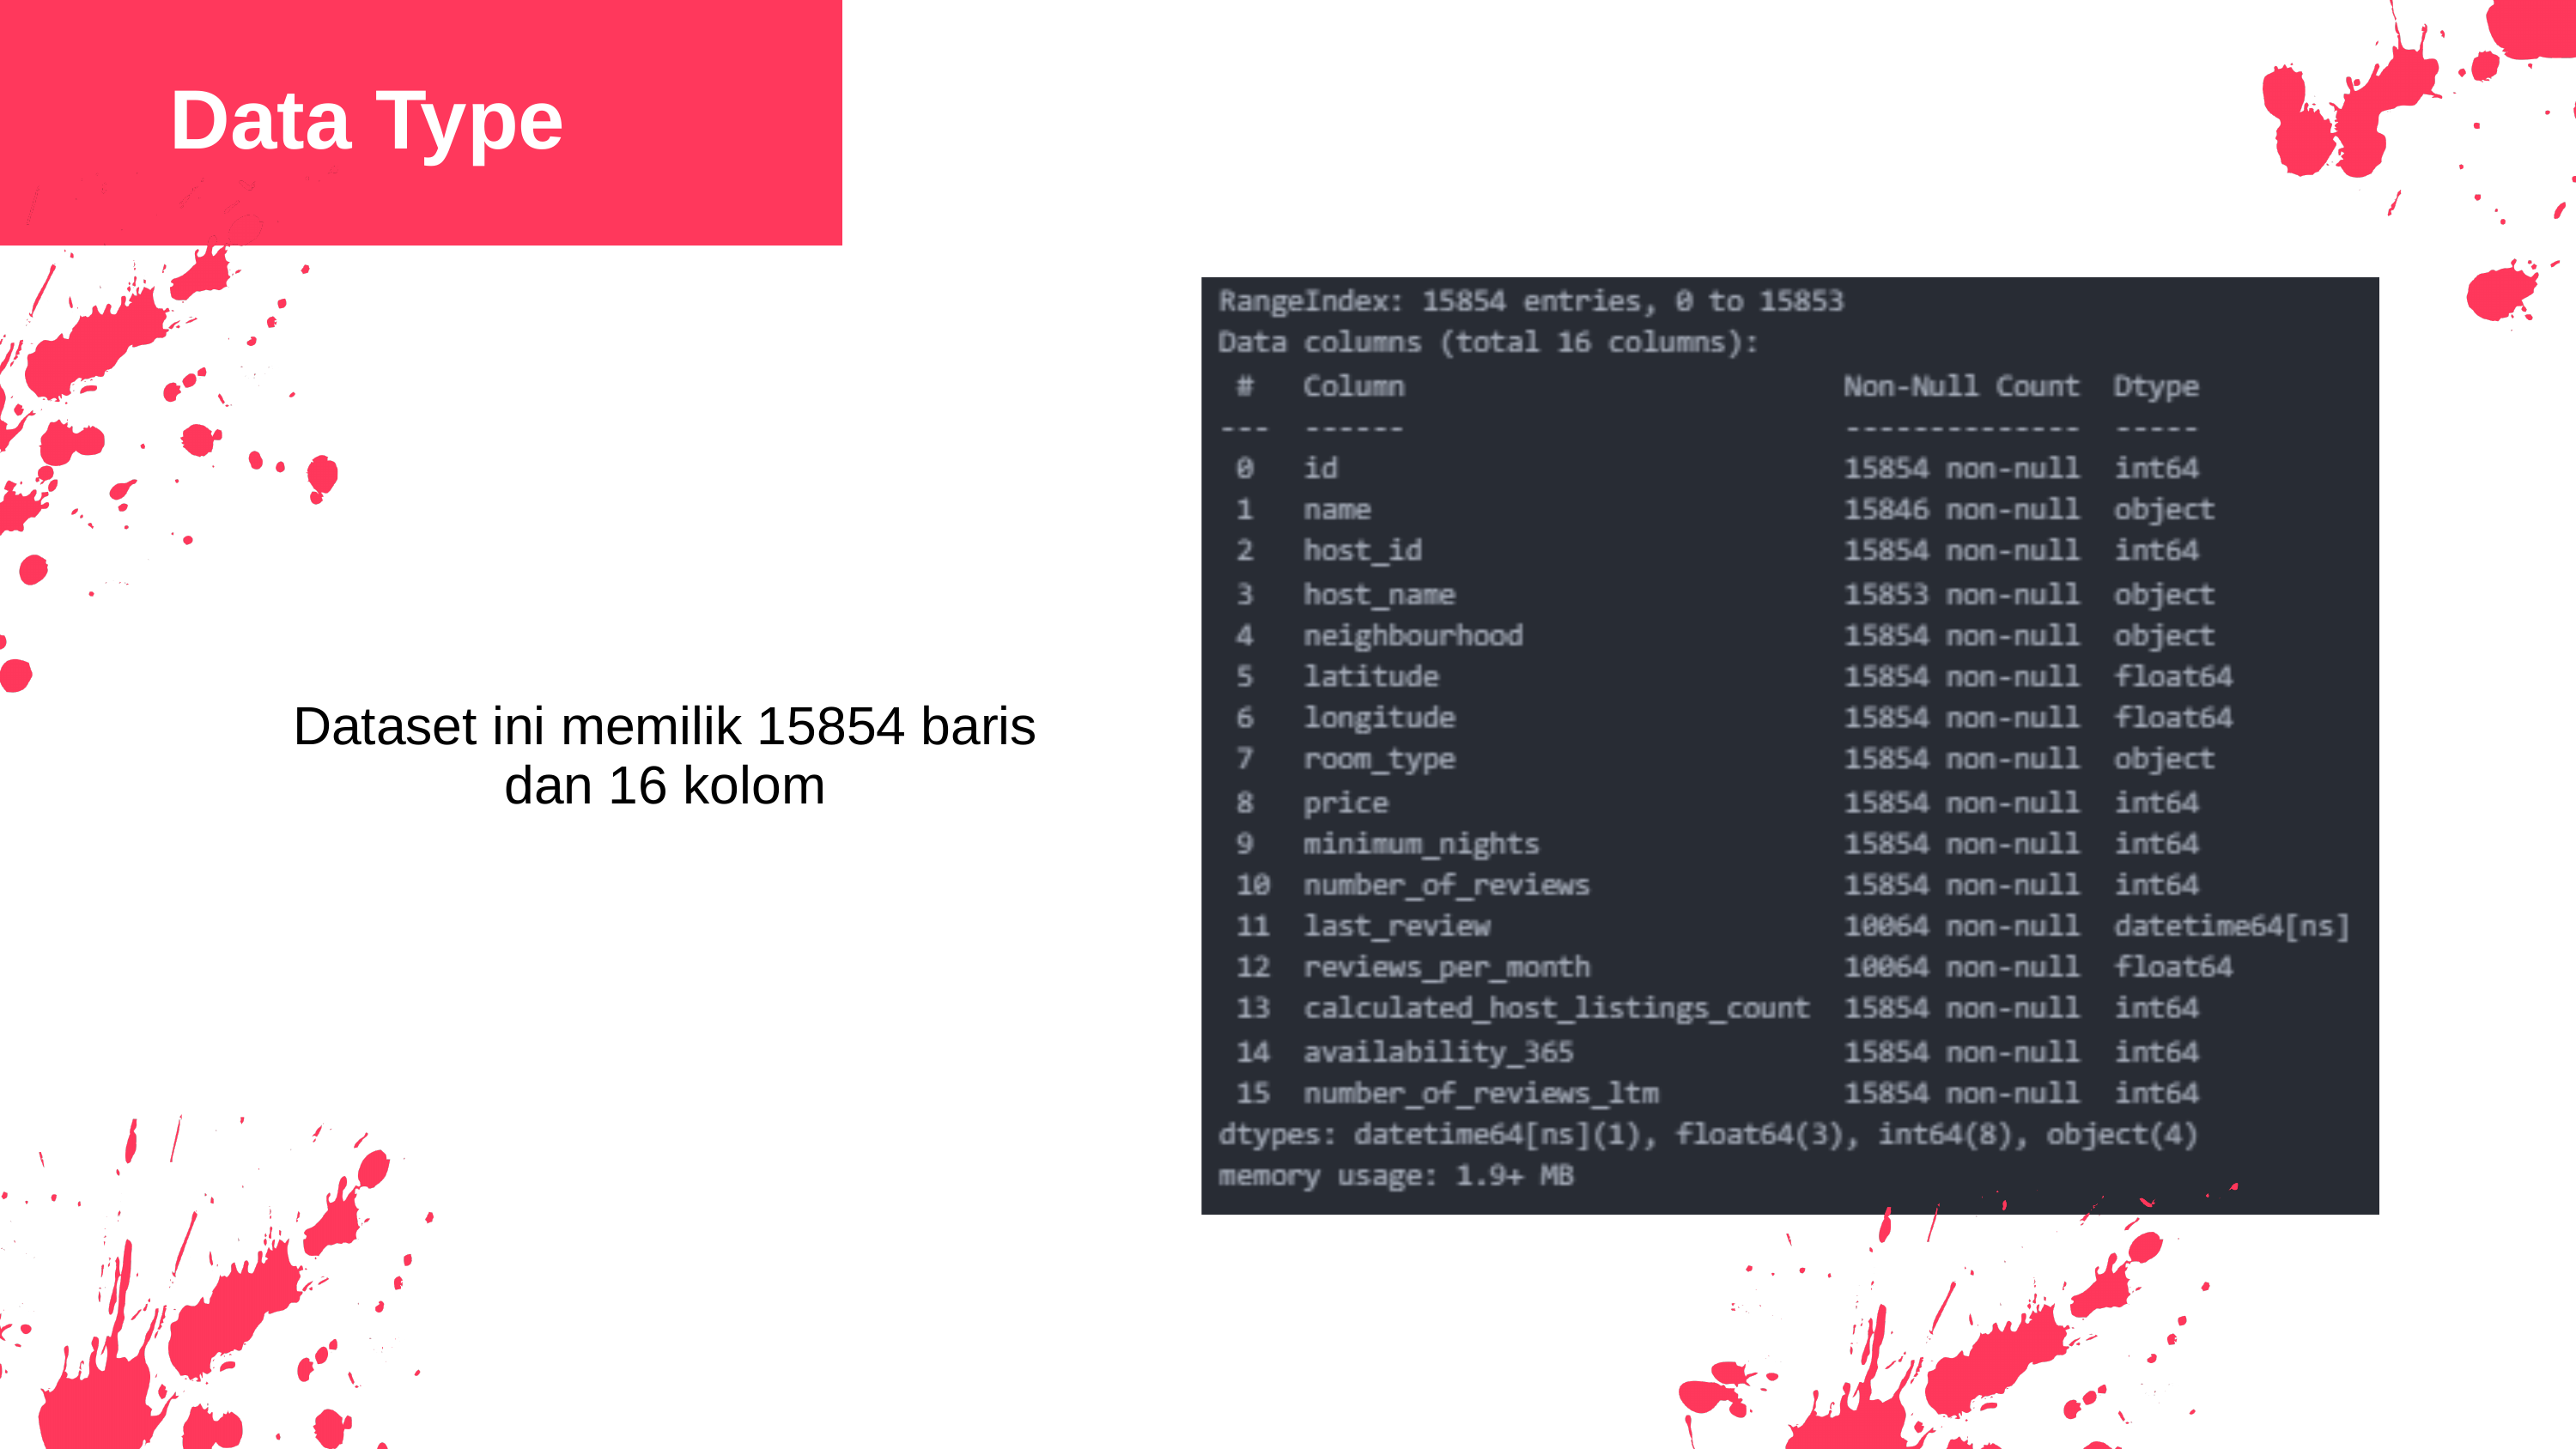

Data Type

Dataset ini memilik 15854 baris dan 16 kolom